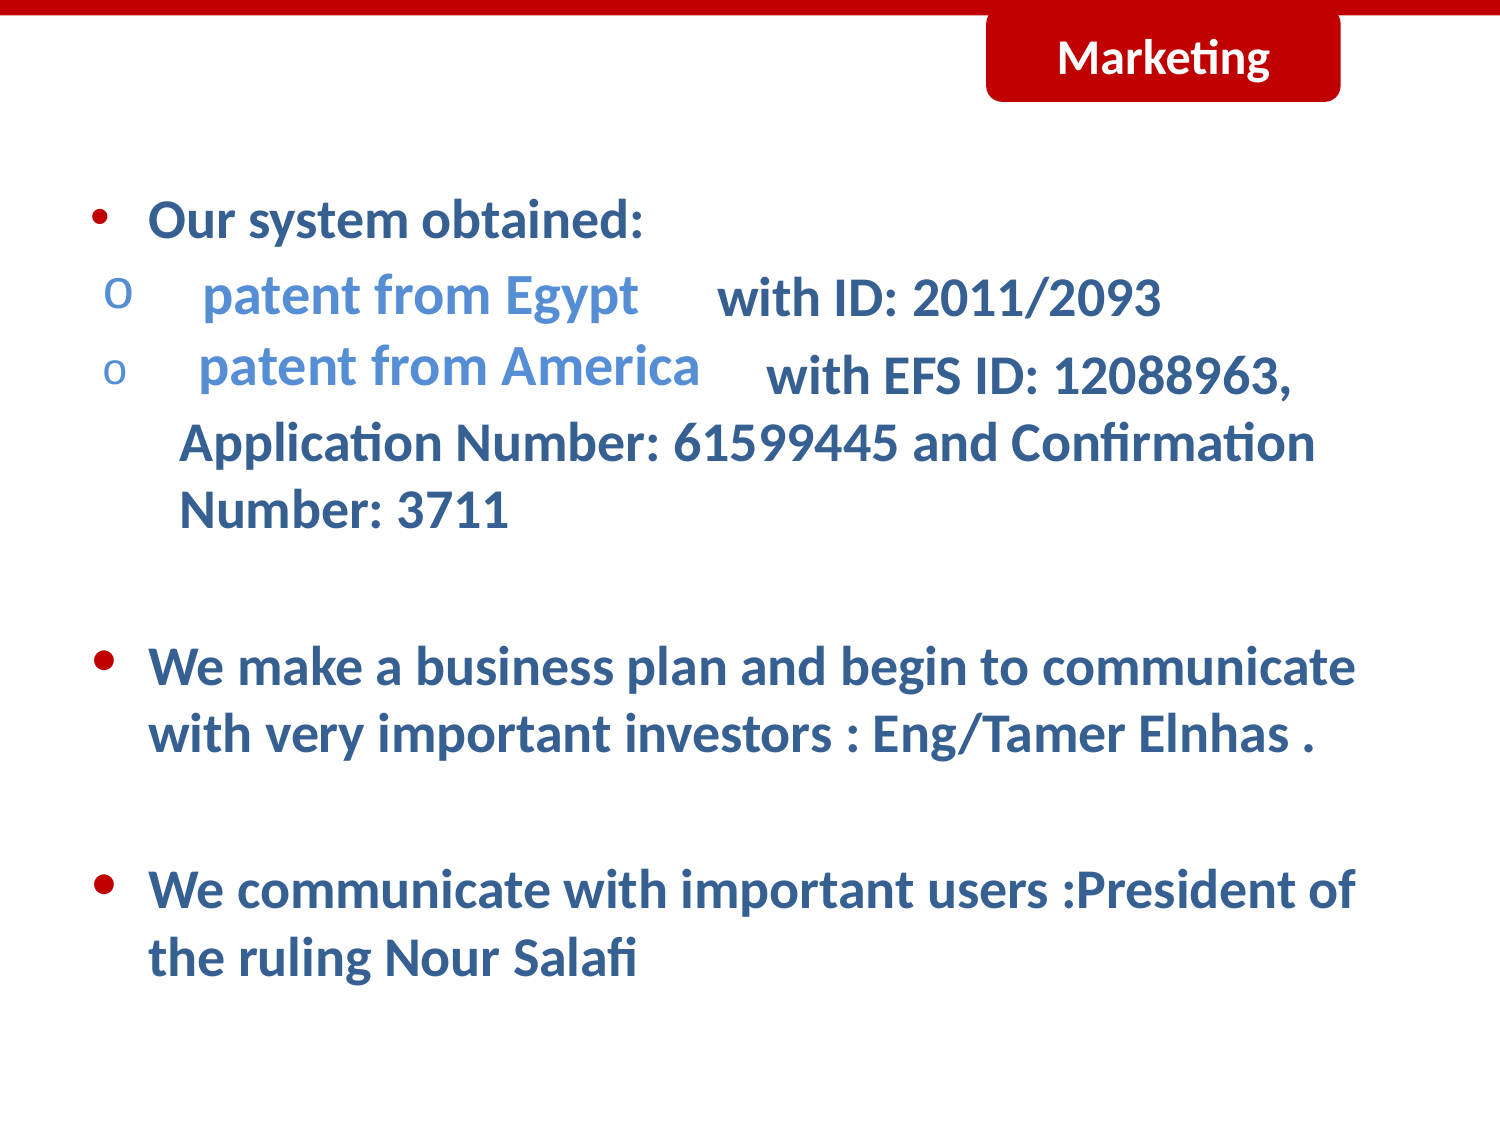

Marketing
Our system obtained:
                                           with ID: 2011/2093
                                               with EFS ID: 12088963, Application Number: 61599445 and Confirmation Number: 3711

We make a business plan and begin to communicate with very important investors : Eng/Tamer Elnhas .

We communicate with important users :President of the ruling Nour Salafi

patent from Egypt
    patent from America